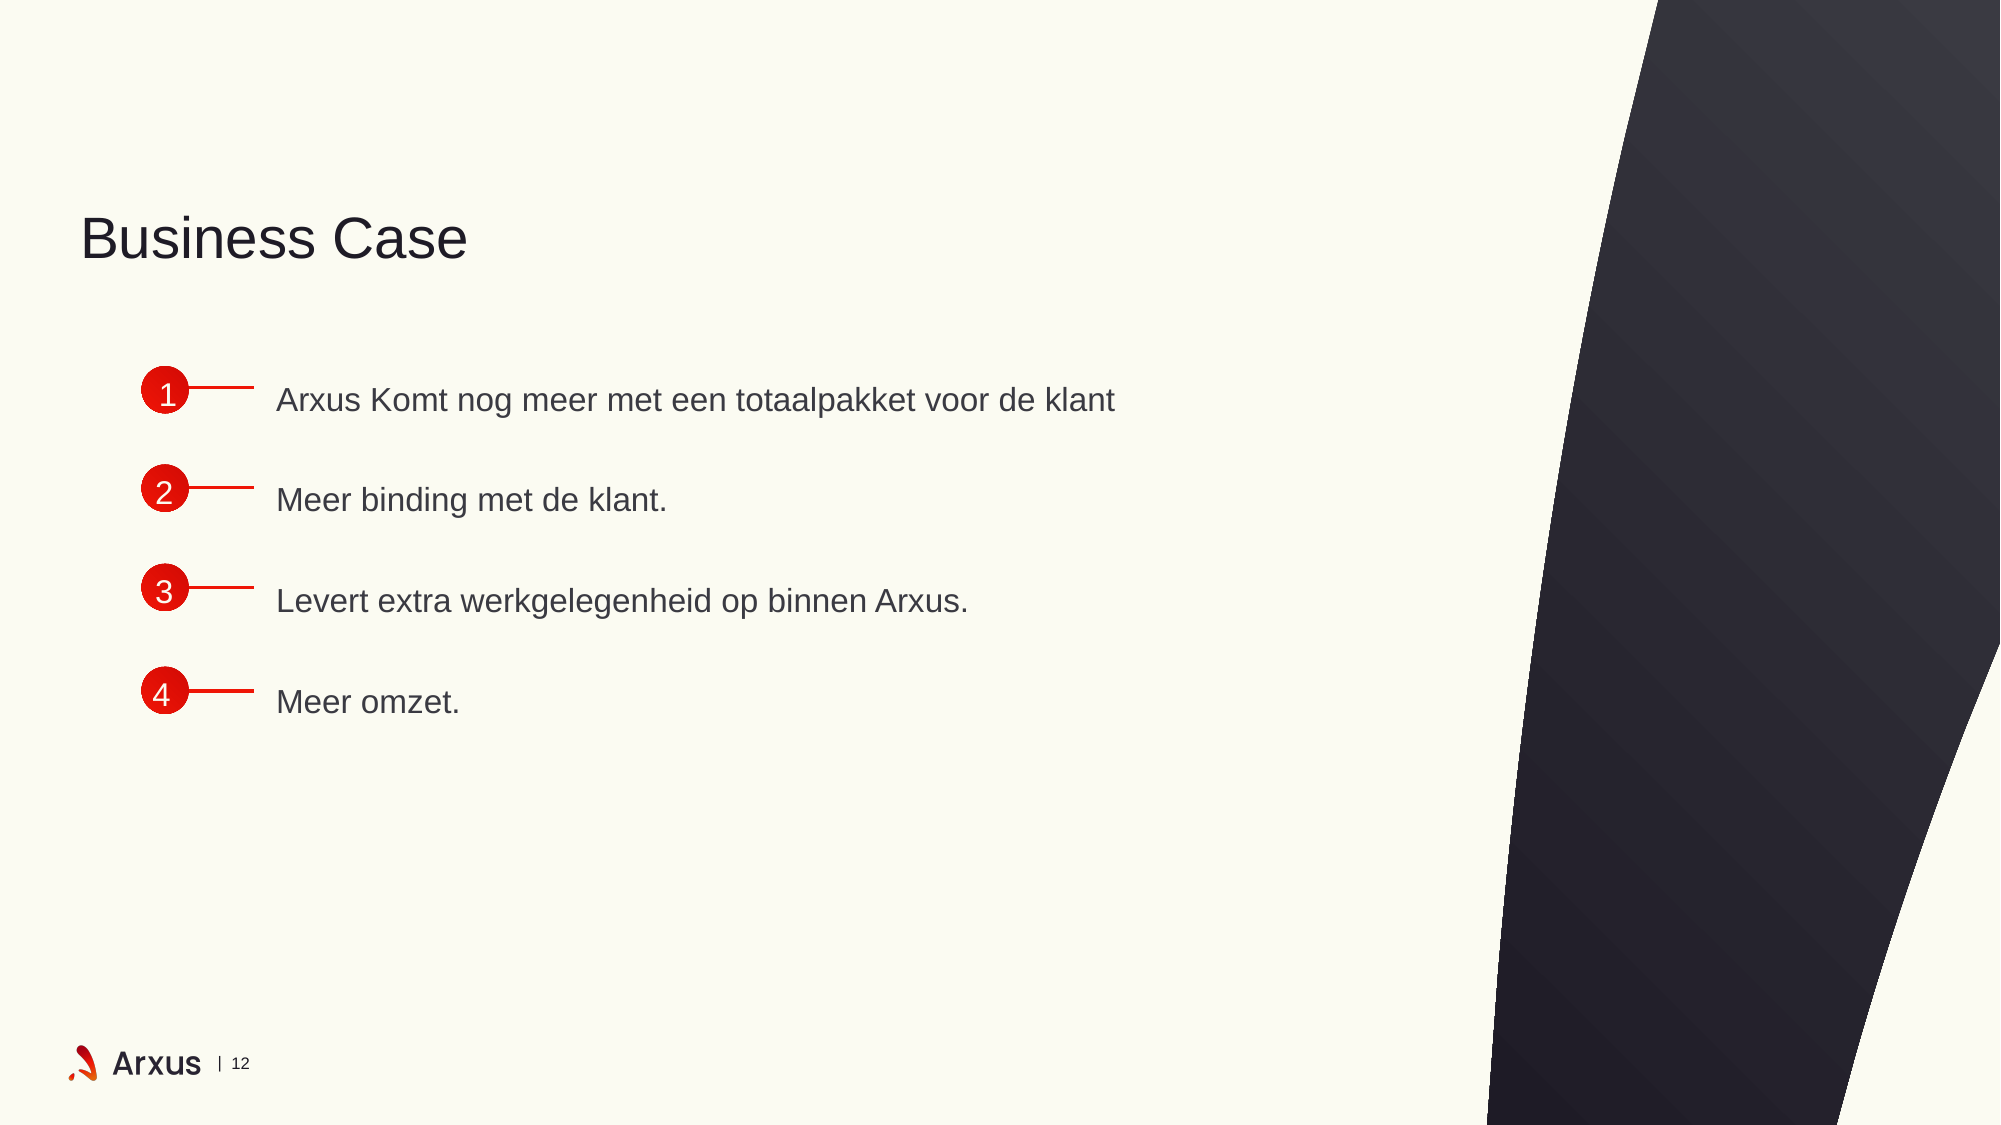

# Business Case
Arxus Komt nog meer met een totaalpakket voor de klant
Meer binding met de klant.
Levert extra werkgelegenheid op binnen Arxus.
Meer omzet.